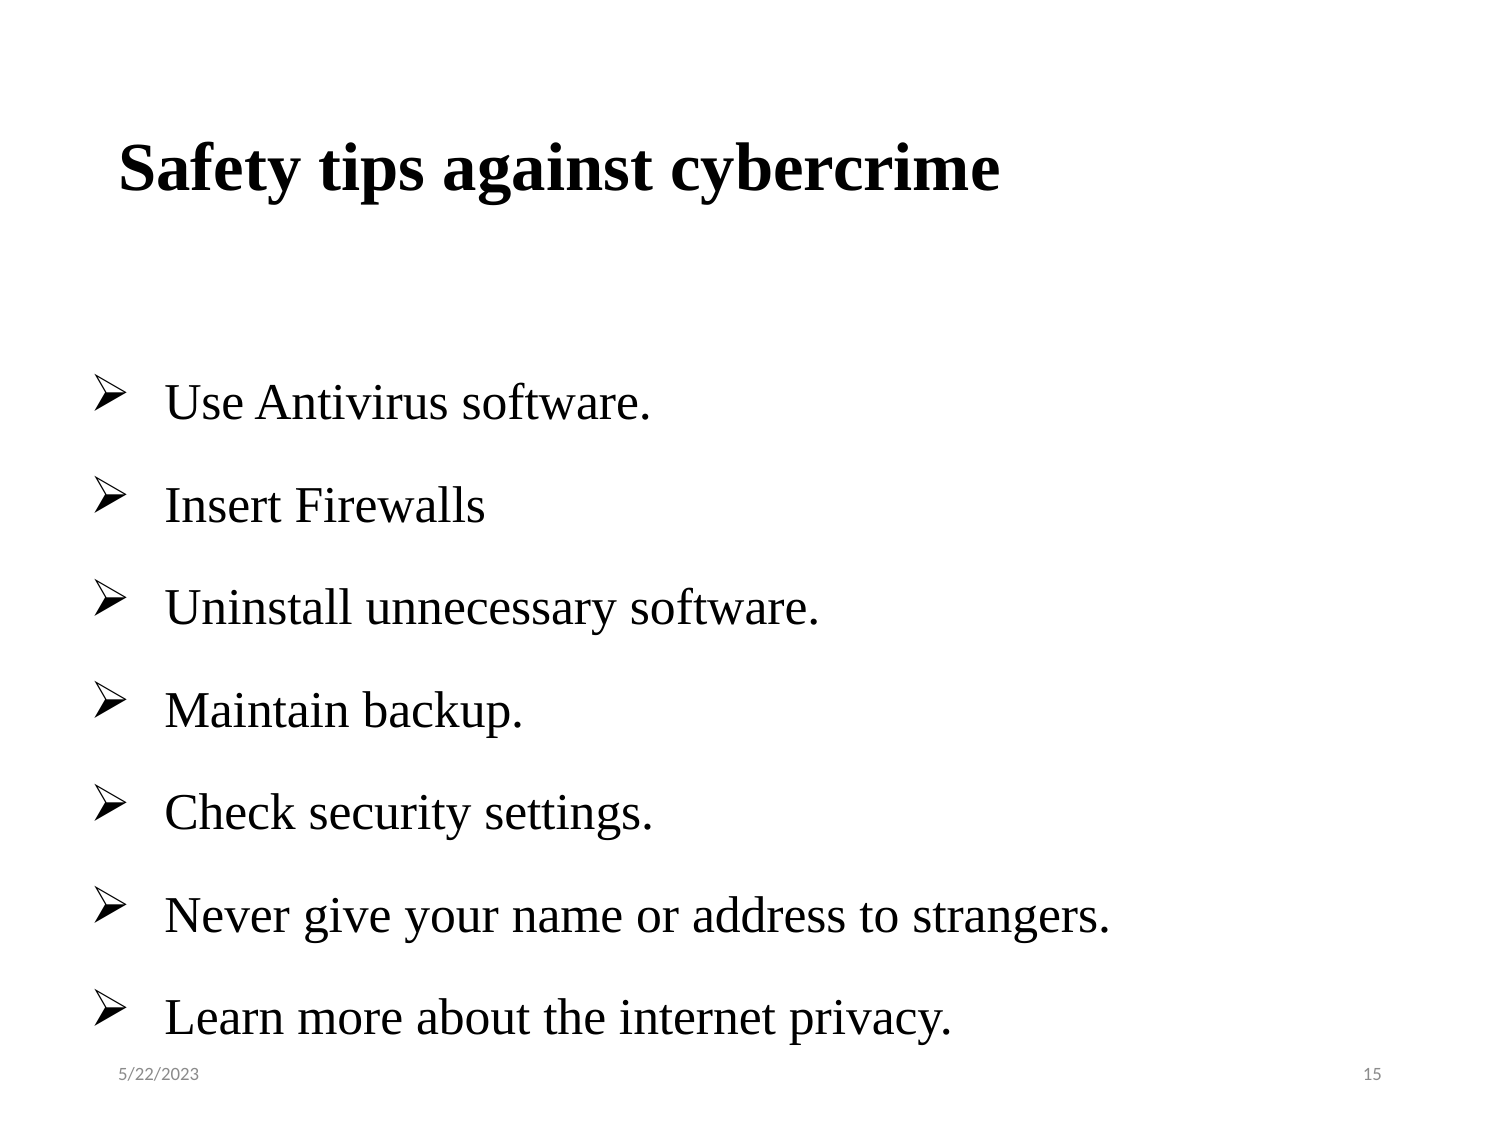

# Safety tips against cybercrime

Use Antivirus software.
Insert Firewalls
Uninstall unnecessary software.
Maintain backup.
Check security settings.
Never give your name or address to strangers.
Learn more about the internet privacy.

5/22/2023
15